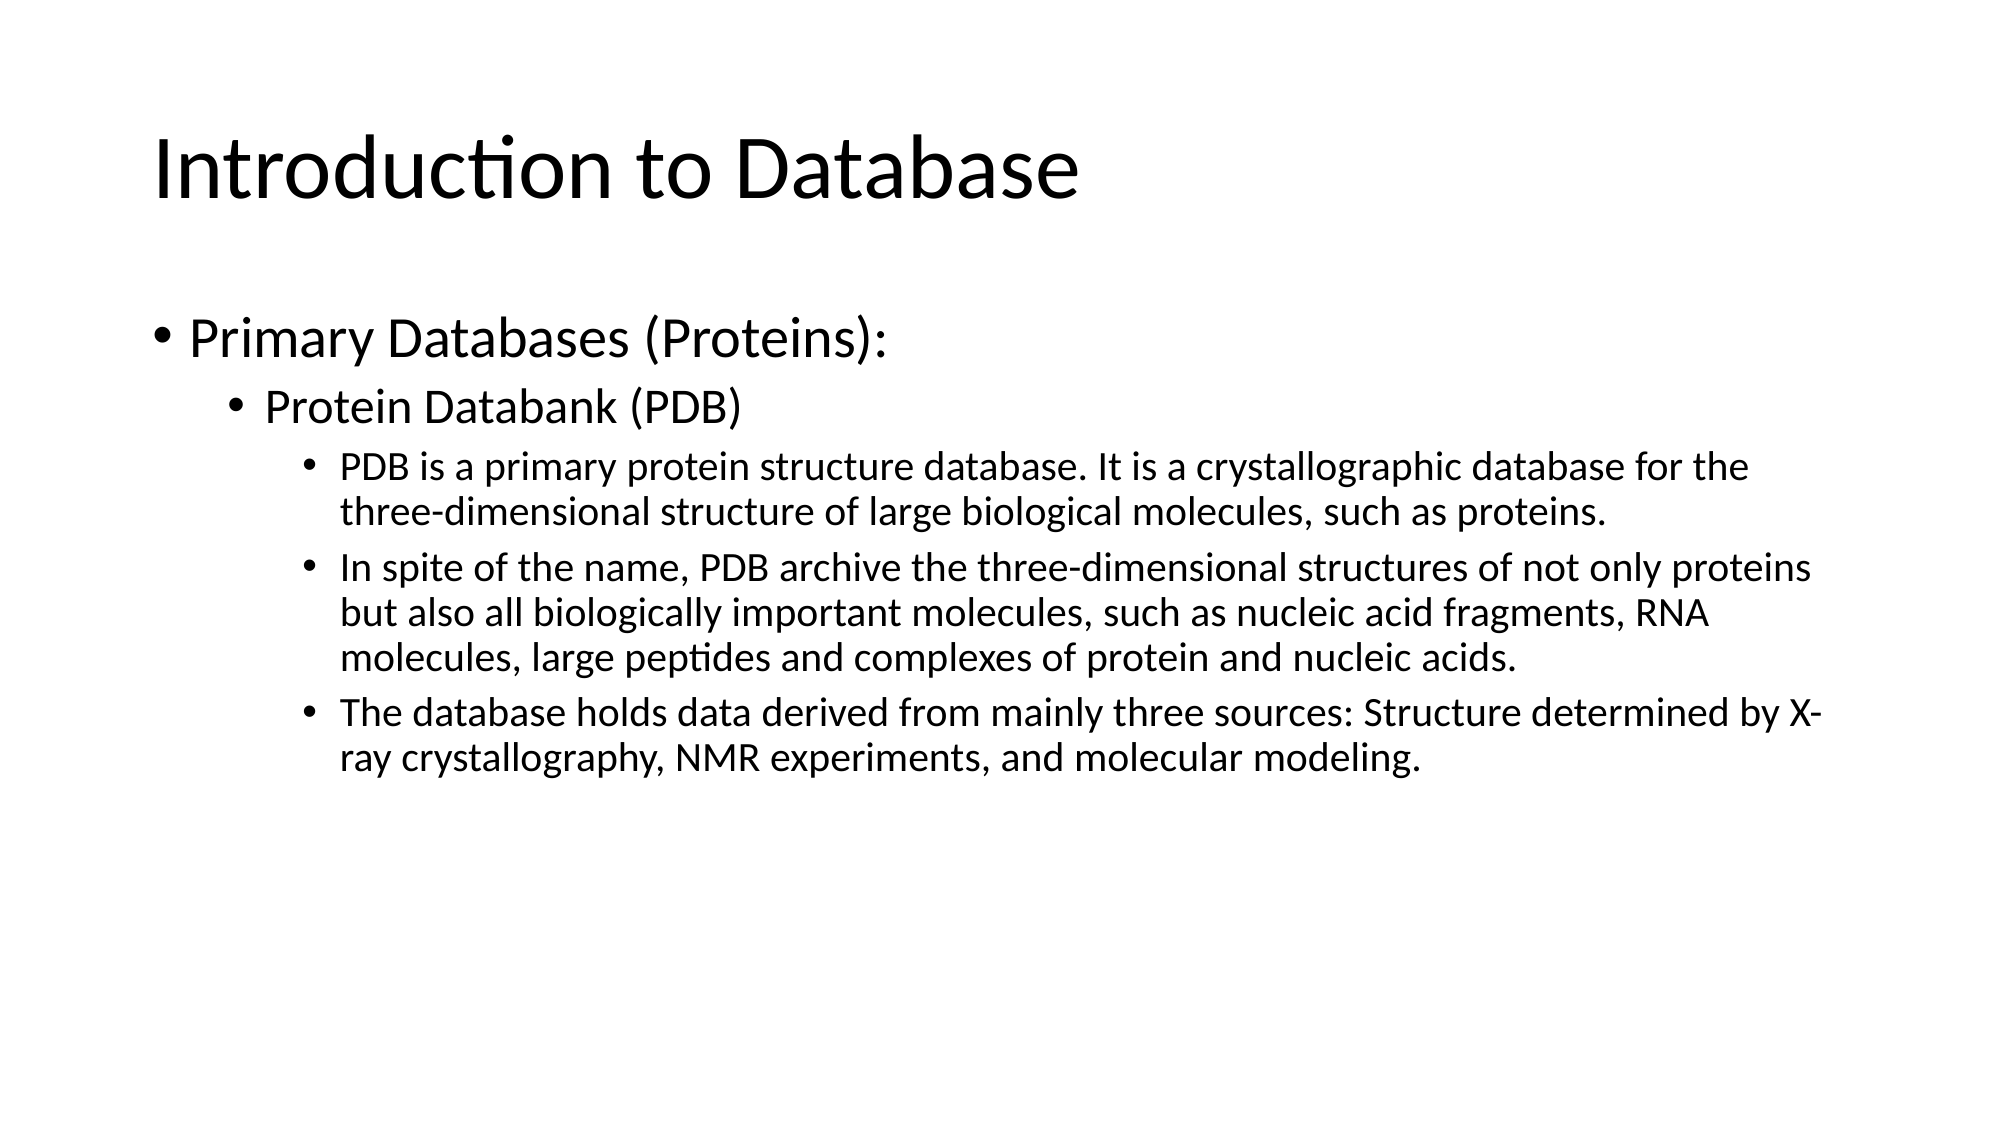

# Introduction to Database
Primary Databases (Proteins):
Protein Databank (PDB)
PDB is a primary protein structure database. It is a crystallographic database for the three-dimensional structure of large biological molecules, such as proteins.
In spite of the name, PDB archive the three-dimensional structures of not only proteins but also all biologically important molecules, such as nucleic acid fragments, RNA molecules, large peptides and complexes of protein and nucleic acids.
The database holds data derived from mainly three sources: Structure determined by X-ray crystallography, NMR experiments, and molecular modeling.